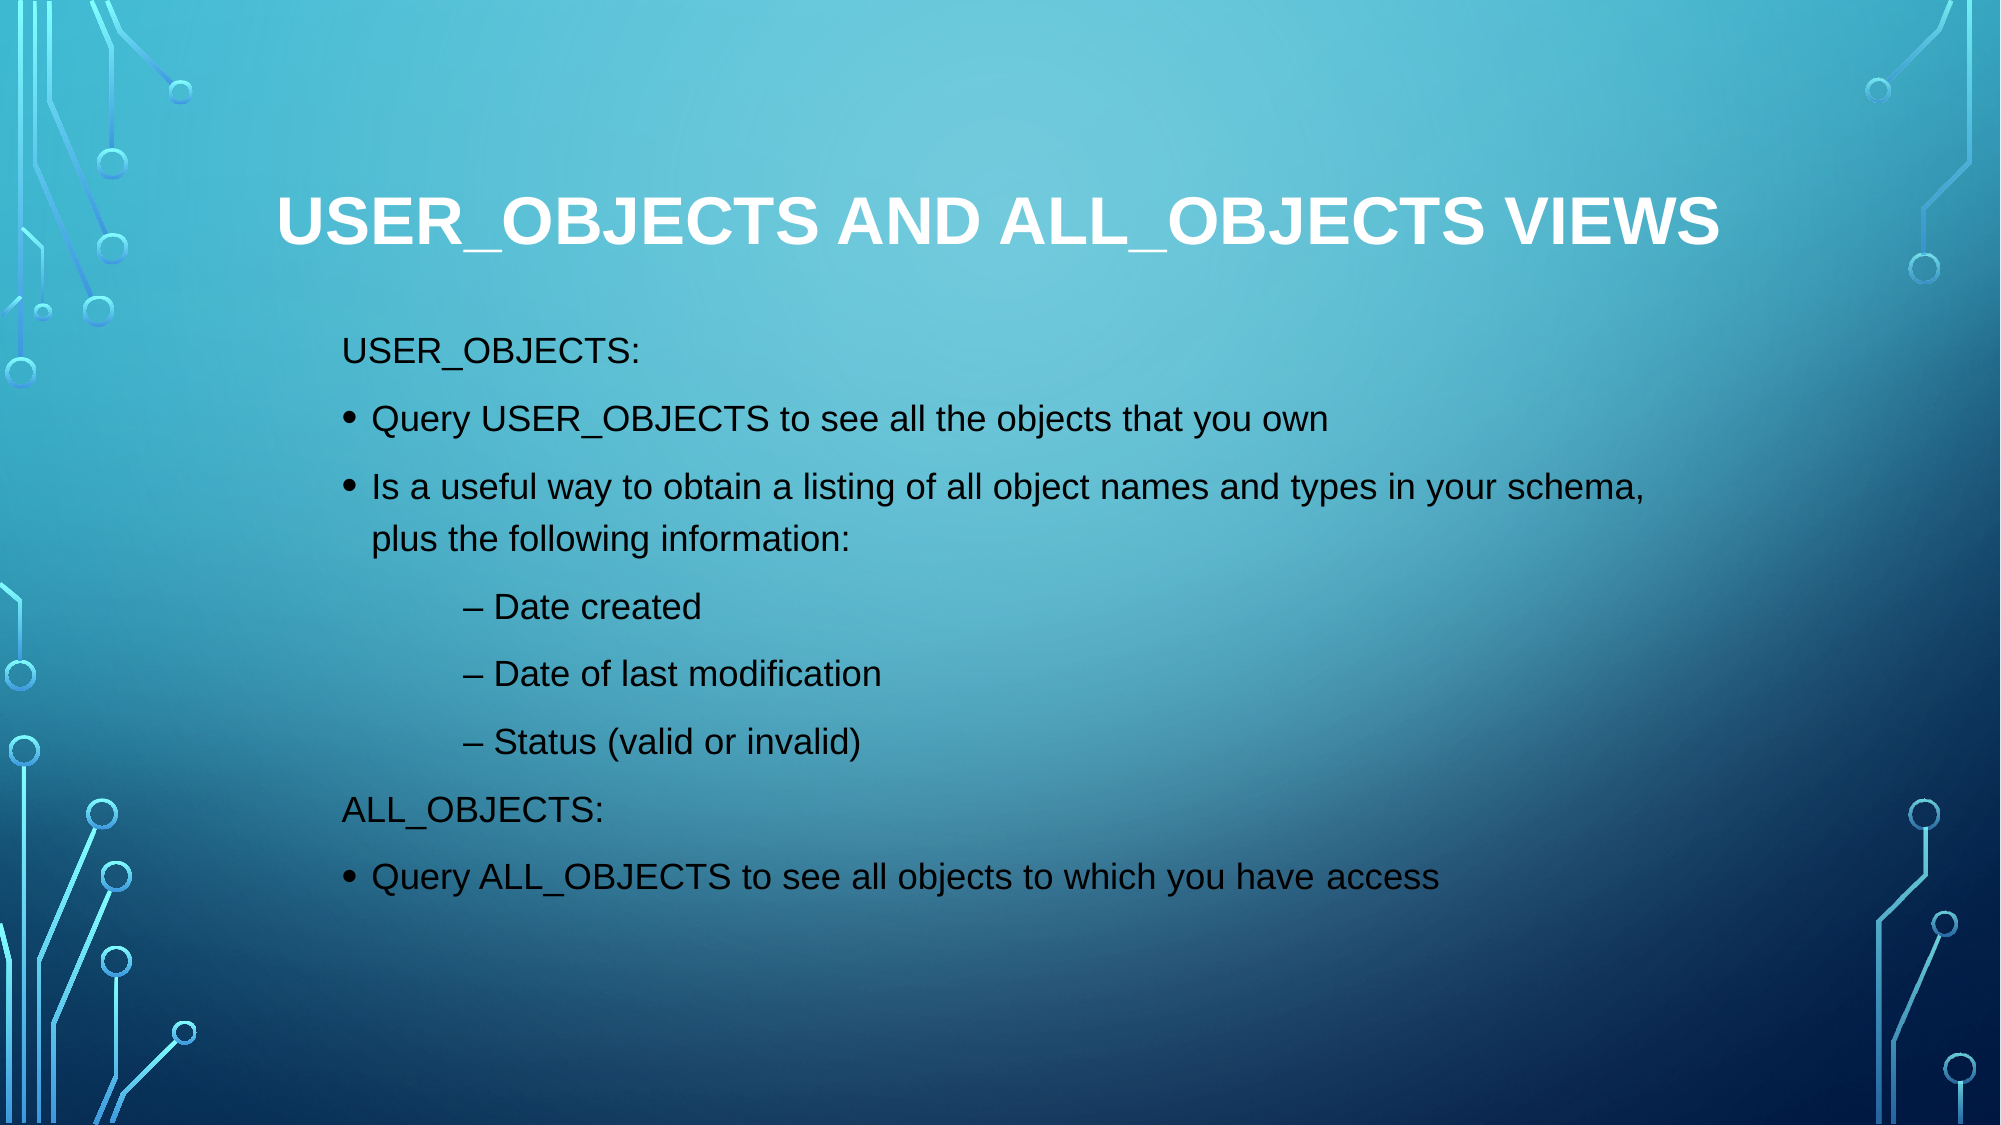

# USER_OBJECTS and ALL_OBJECTS Views
USER_OBJECTS:
Query USER_OBJECTS to see all the objects that you own
Is a useful way to obtain a listing of all object names and types in your schema, plus the following information:
	– Date created
	– Date of last modification
	– Status (valid or invalid)
ALL_OBJECTS:
Query ALL_OBJECTS to see all objects to which you have access